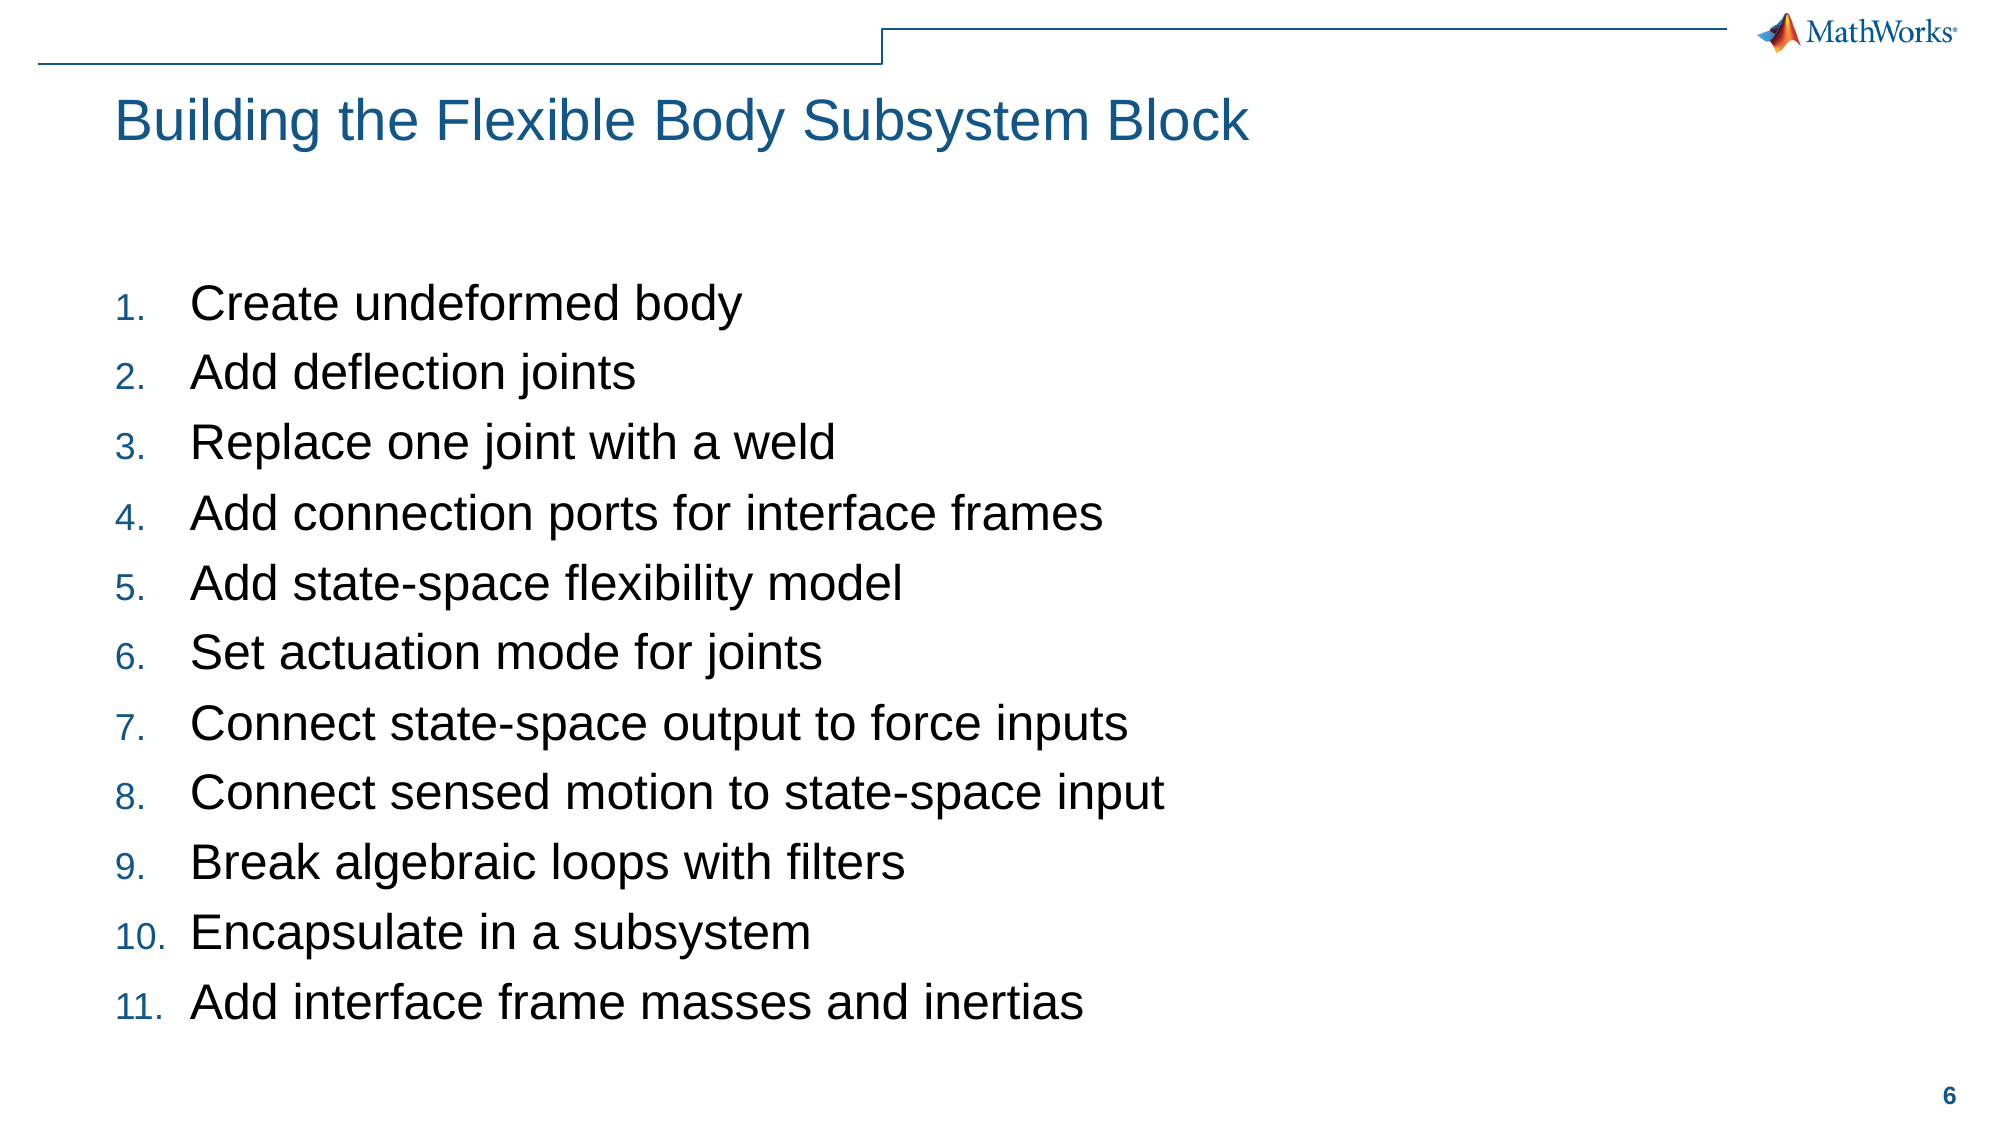

# Building the Flexible Body Subsystem Block
Create undeformed body
Add deflection joints
Replace one joint with a weld
Add connection ports for interface frames
Add state-space flexibility model
Set actuation mode for joints
Connect state-space output to force inputs
Connect sensed motion to state-space input
Break algebraic loops with filters
Encapsulate in a subsystem
Add interface frame masses and inertias